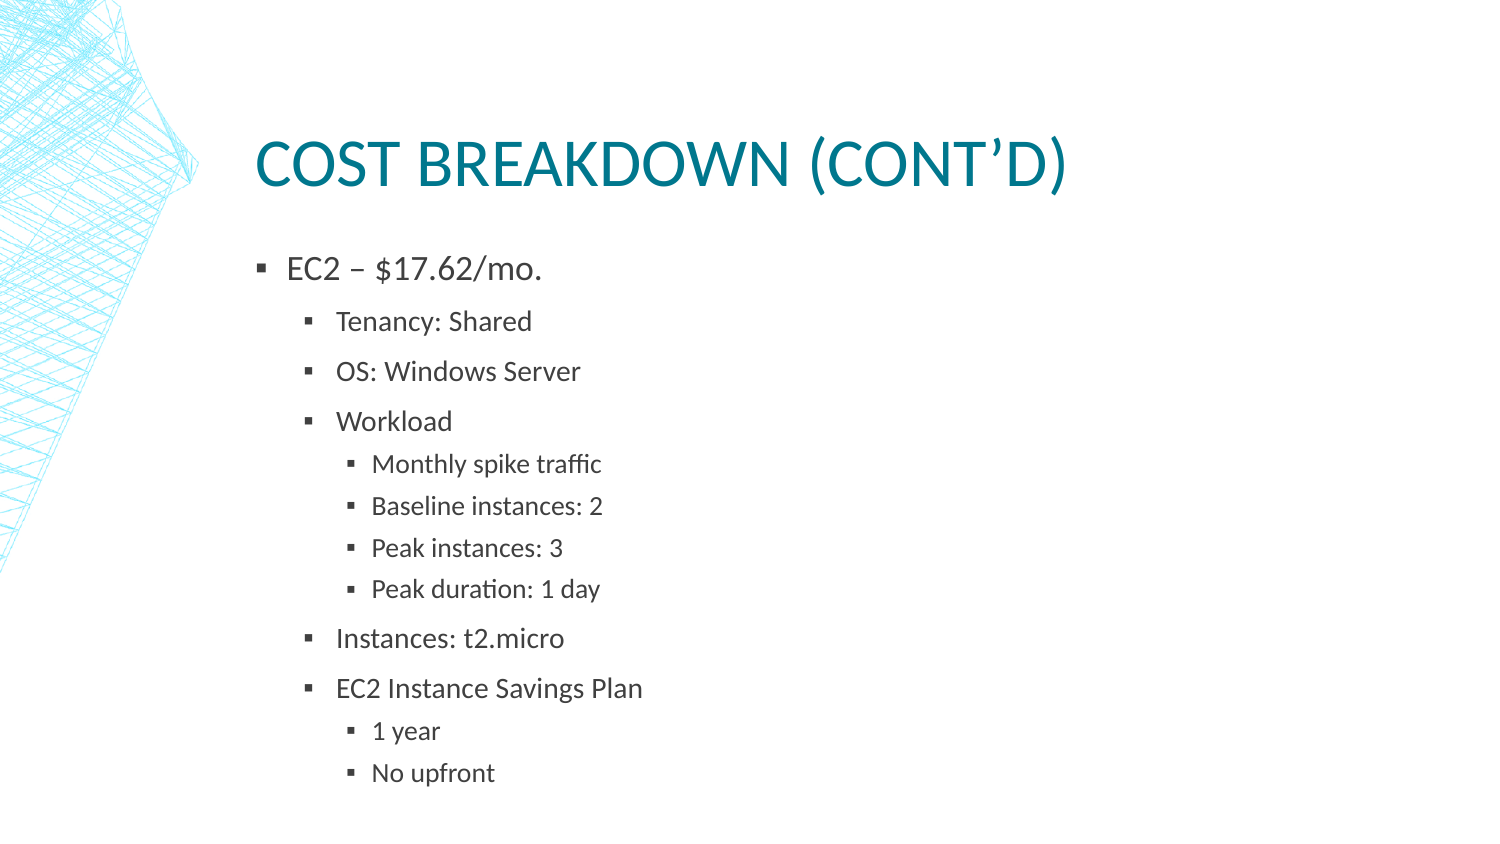

# COST BREAKDOWN (CONT’D)
EC2 – $17.62/mo.
Tenancy: Shared
OS: Windows Server
Workload
Monthly spike traffic
Baseline instances: 2
Peak instances: 3
Peak duration: 1 day
Instances: t2.micro
EC2 Instance Savings Plan
1 year
No upfront